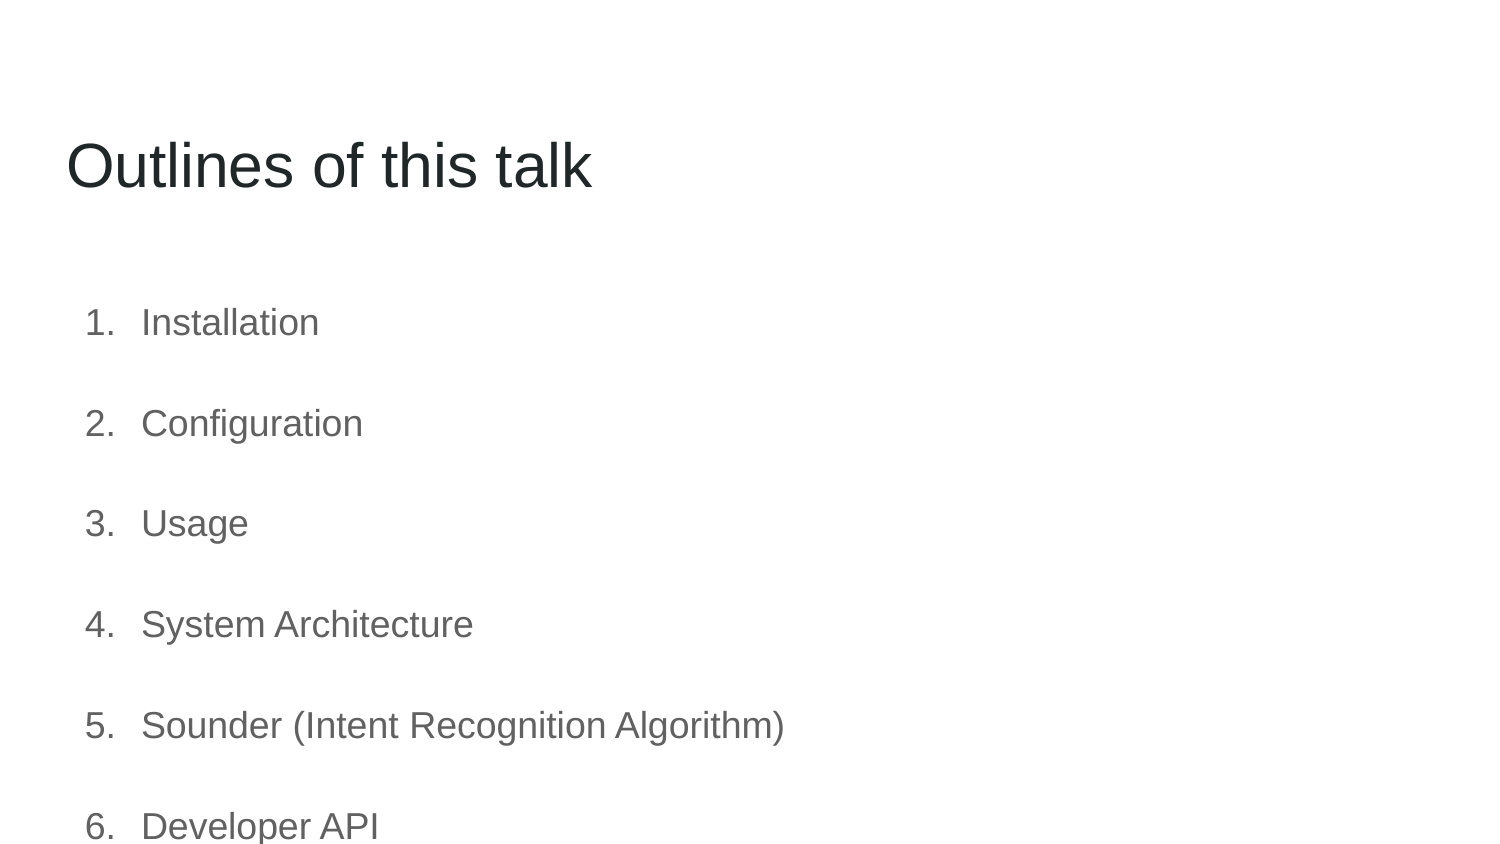

# Outlines of this talk
Installation
Configuration
Usage
System Architecture
Sounder (Intent Recognition Algorithm)
Developer API
Pre-installed Modules